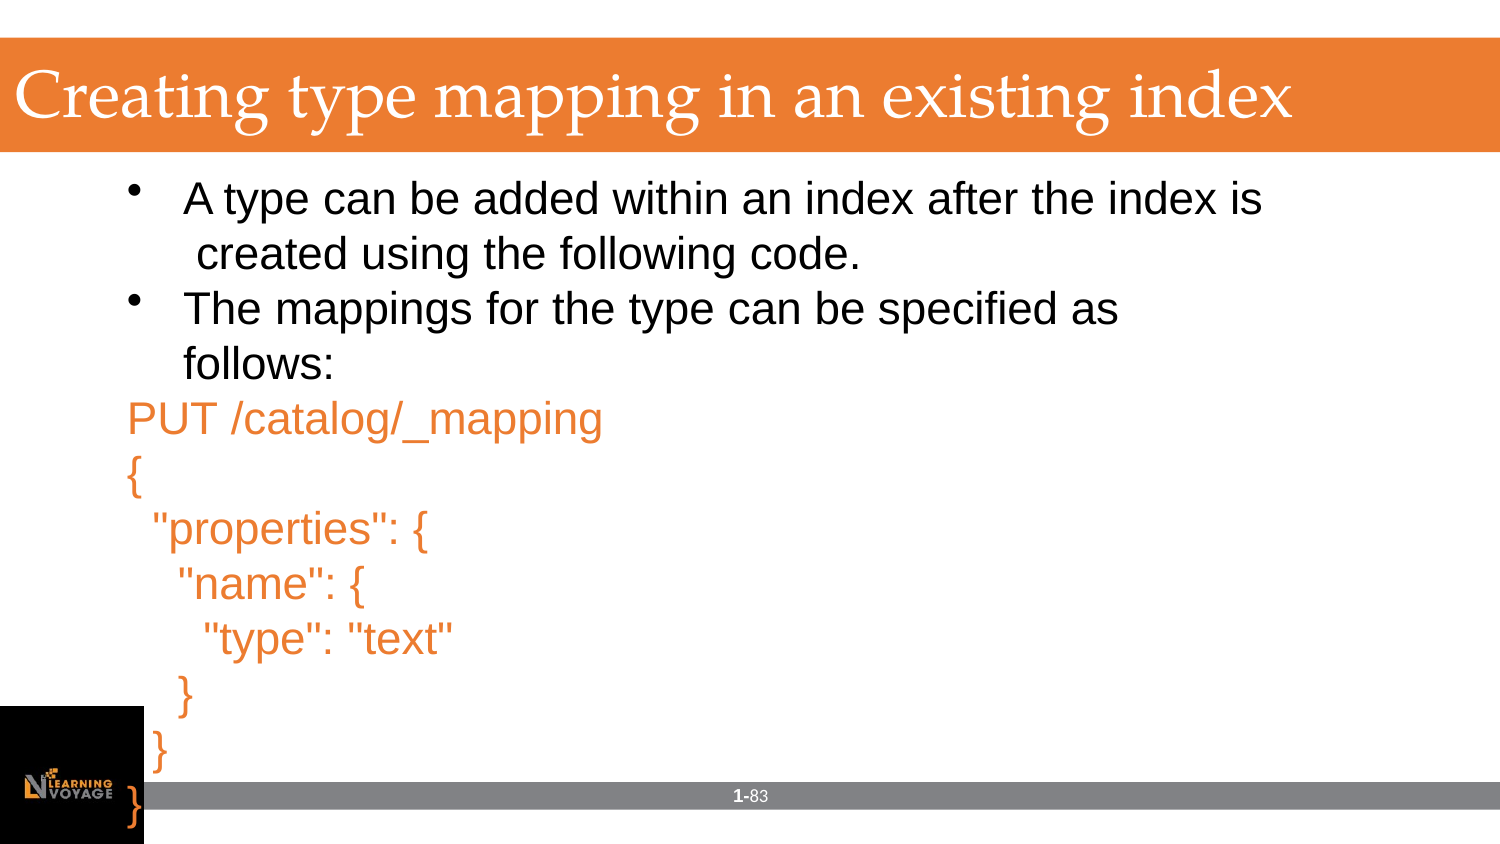

# Creating type mapping in an existing index
A type can be added within an index after the index is  created using the following code.
The mappings for the type can be specified as follows:
PUT /catalog/_mapping
{
"properties": {
"name": {
"type": "text"
}
}
}
1-83